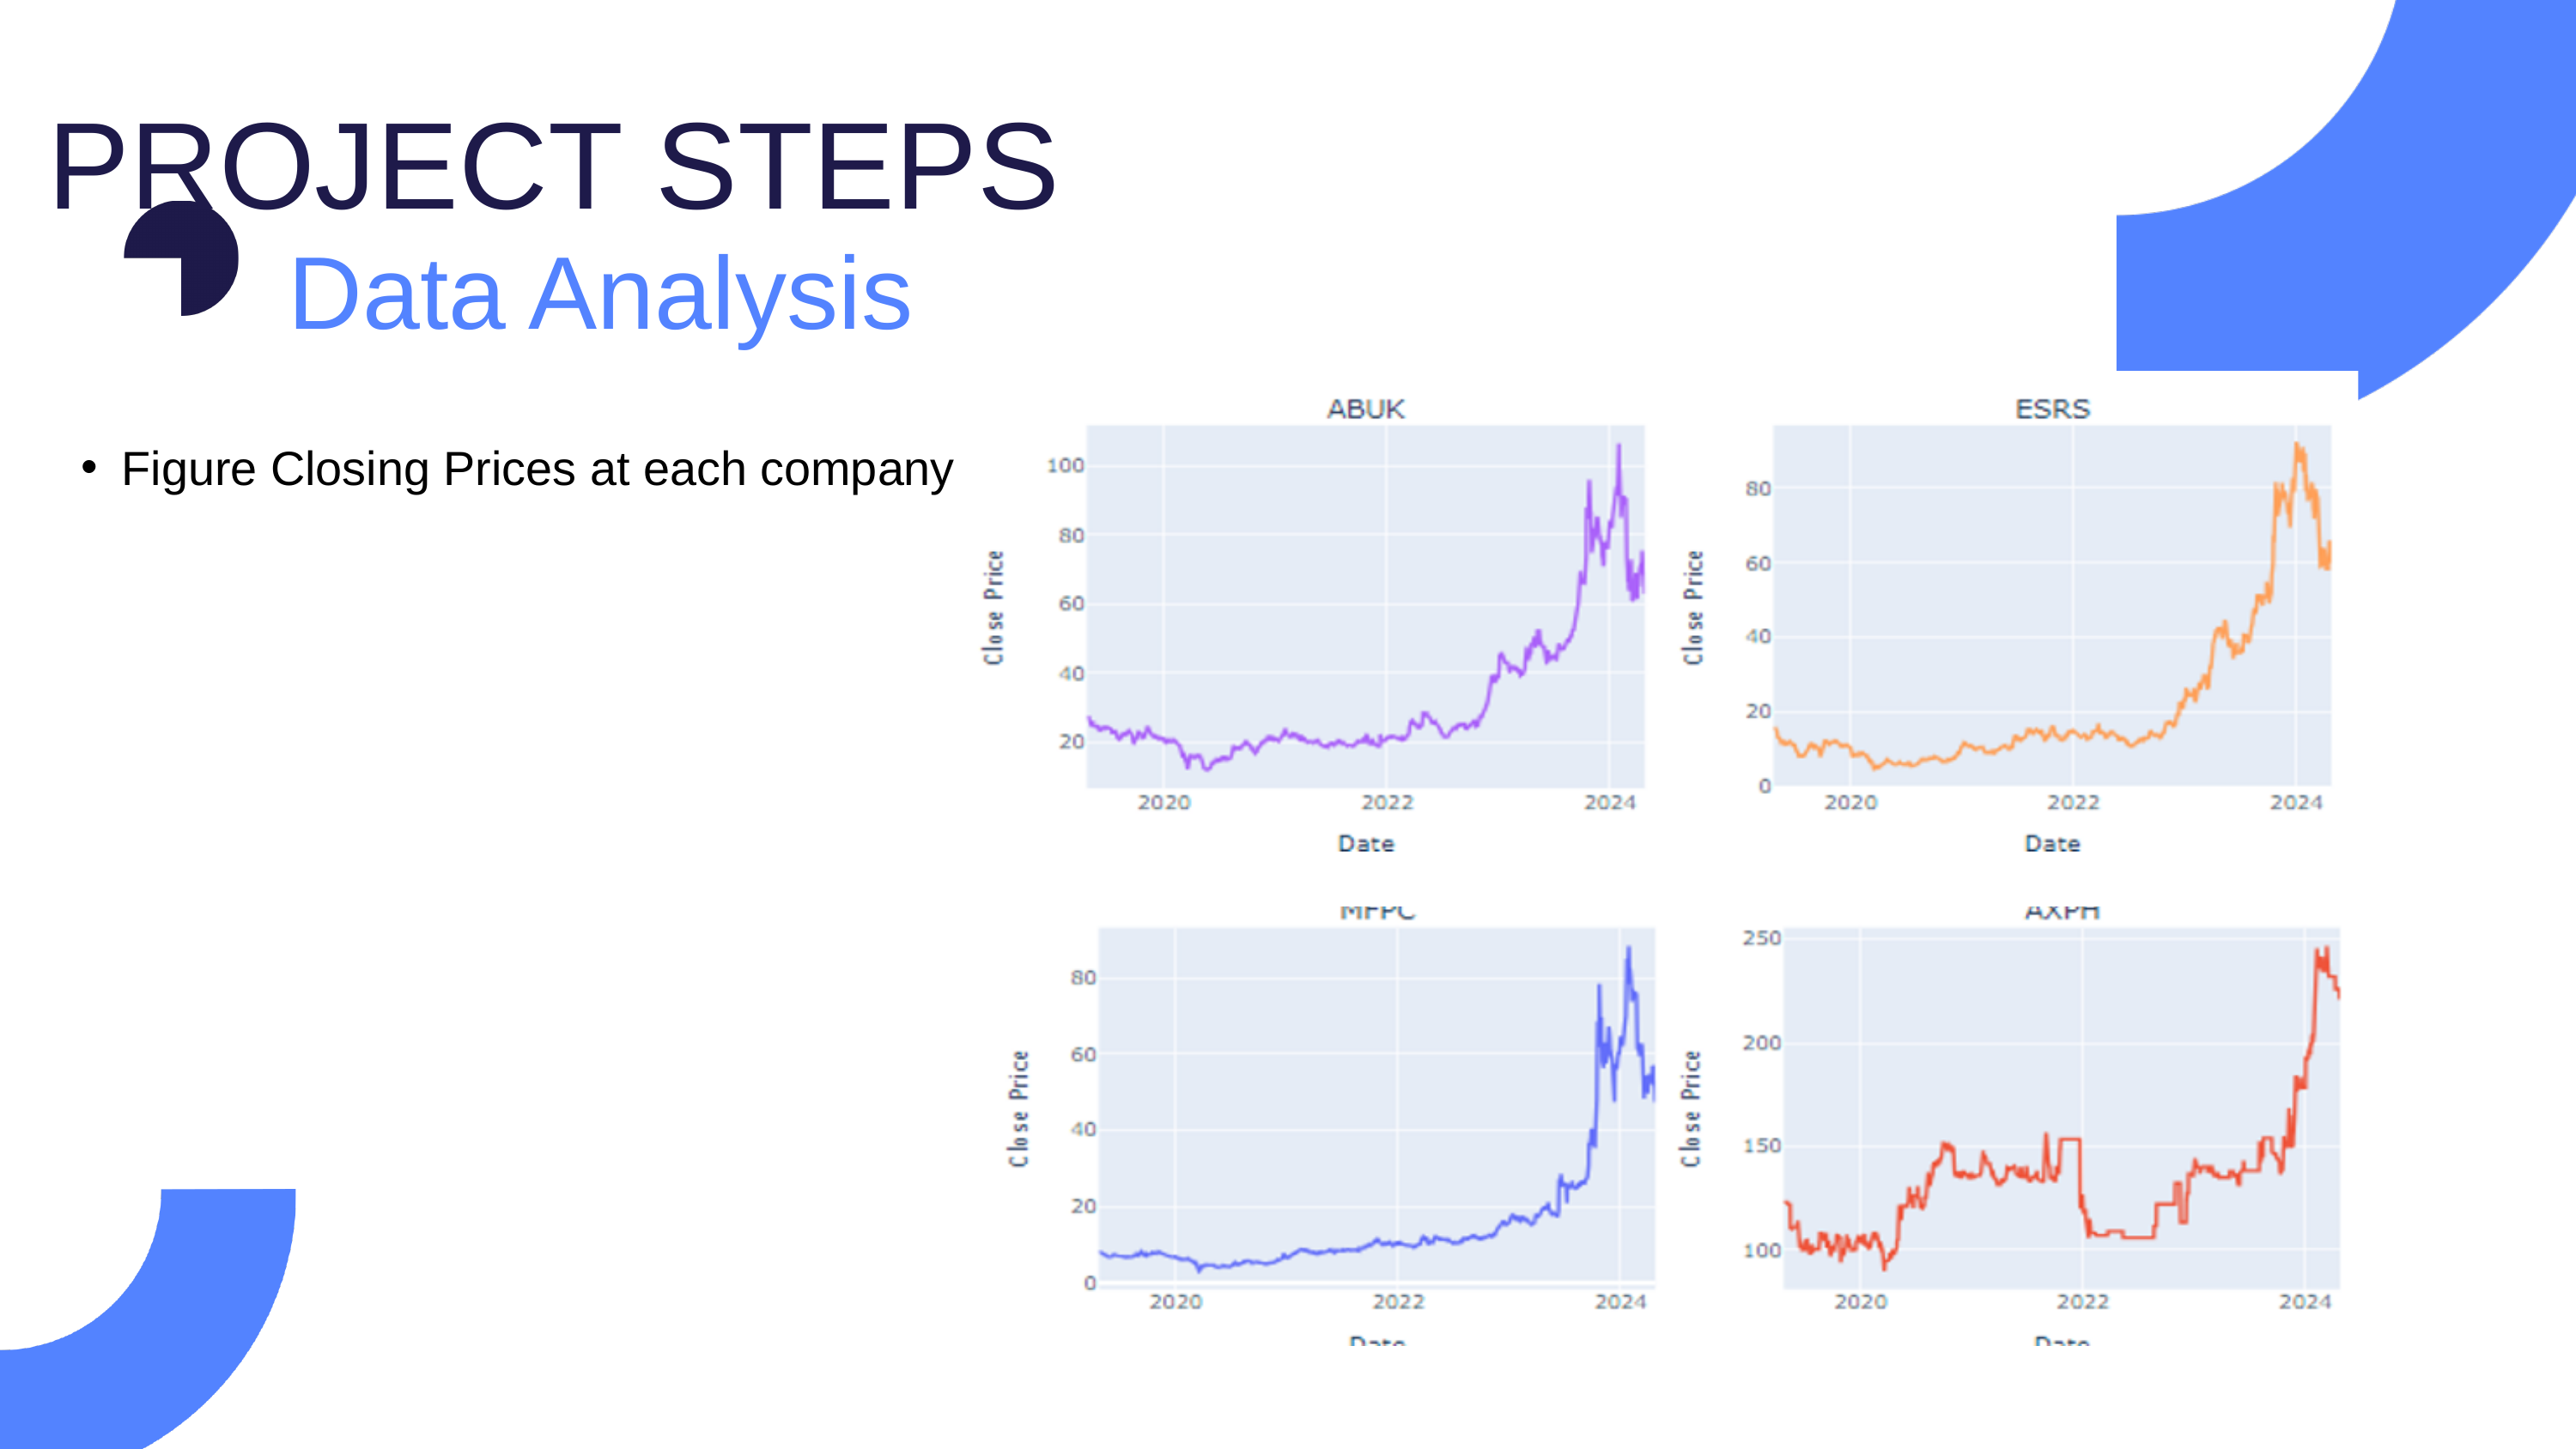

PROJECT STEPS
Data Analysis

Figure Closing Prices at each company